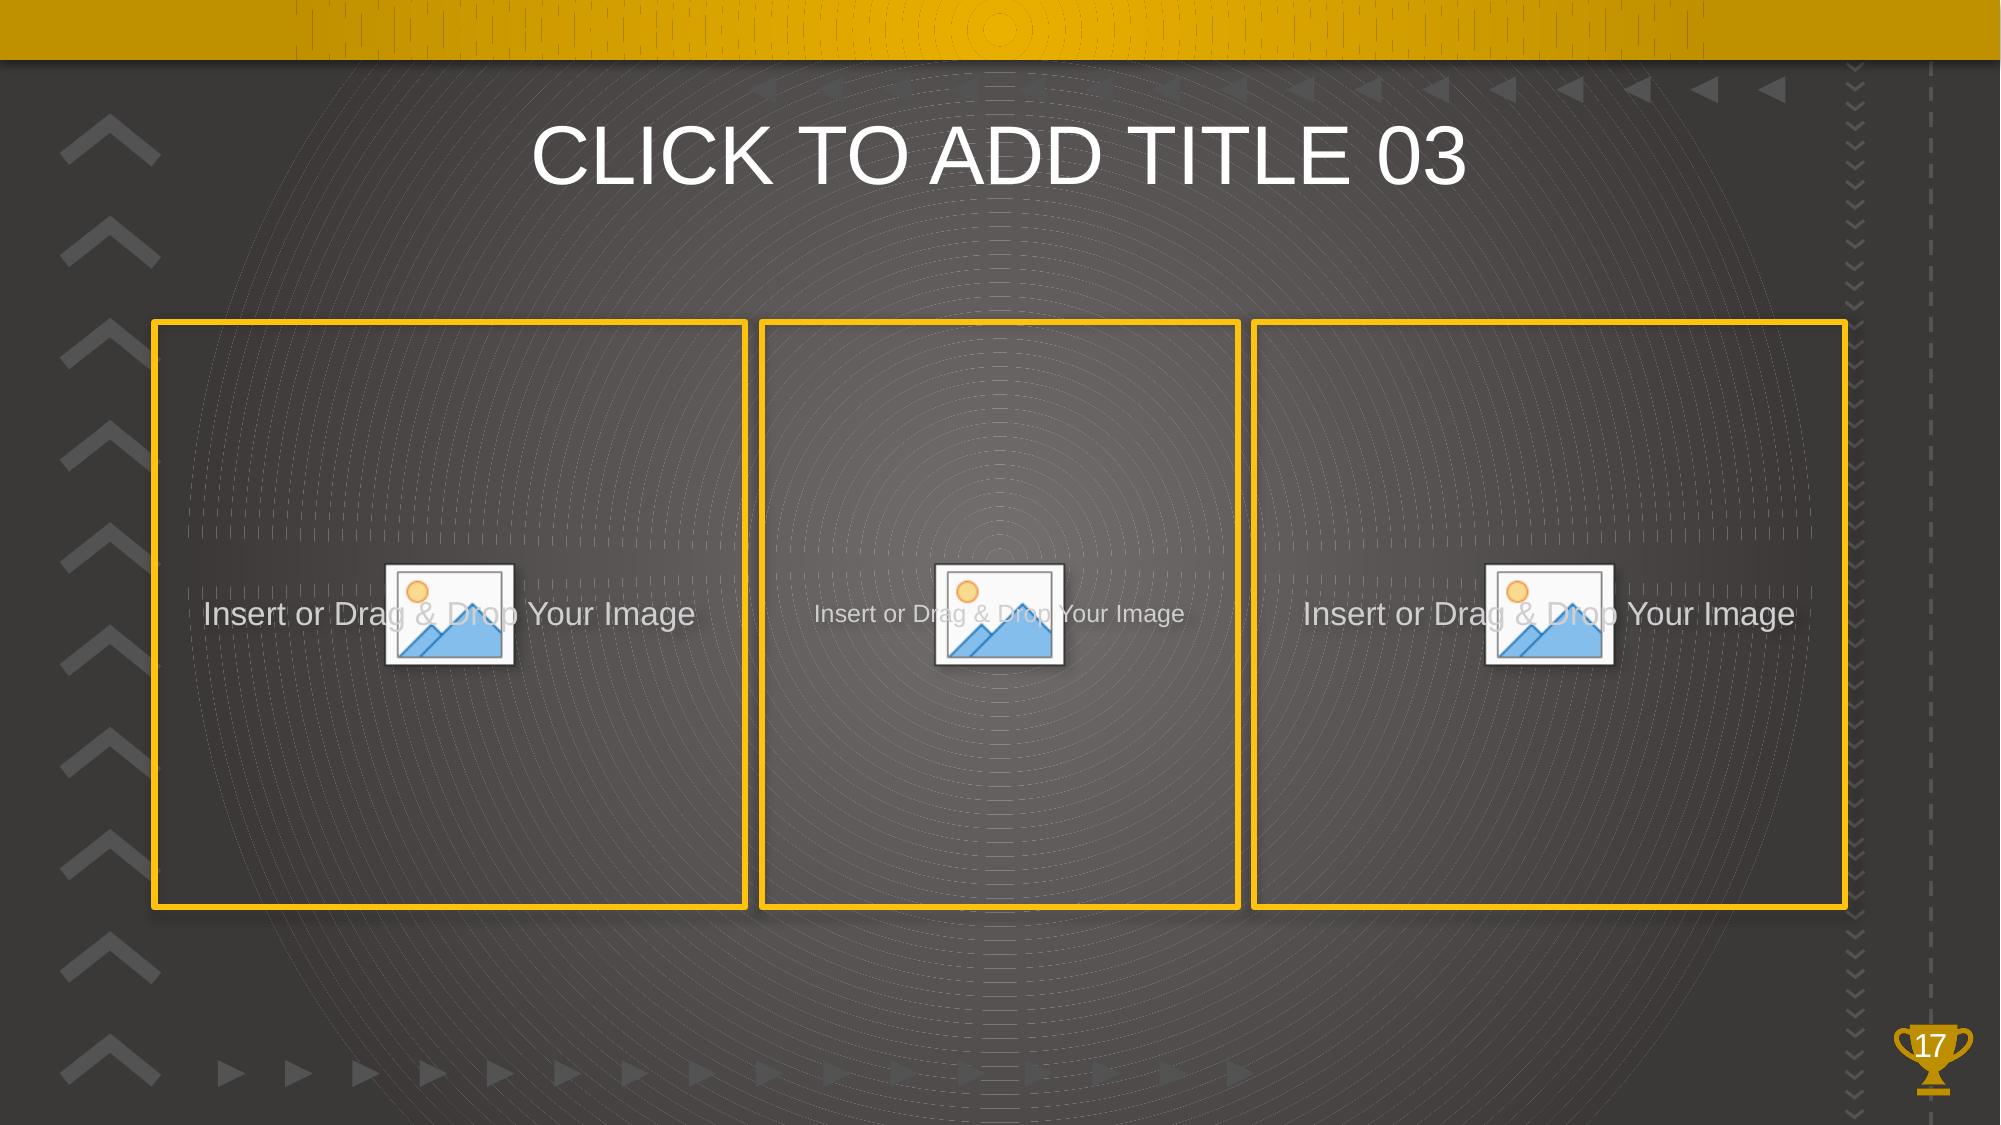

# CLICK TO ADD TITLE 03

17